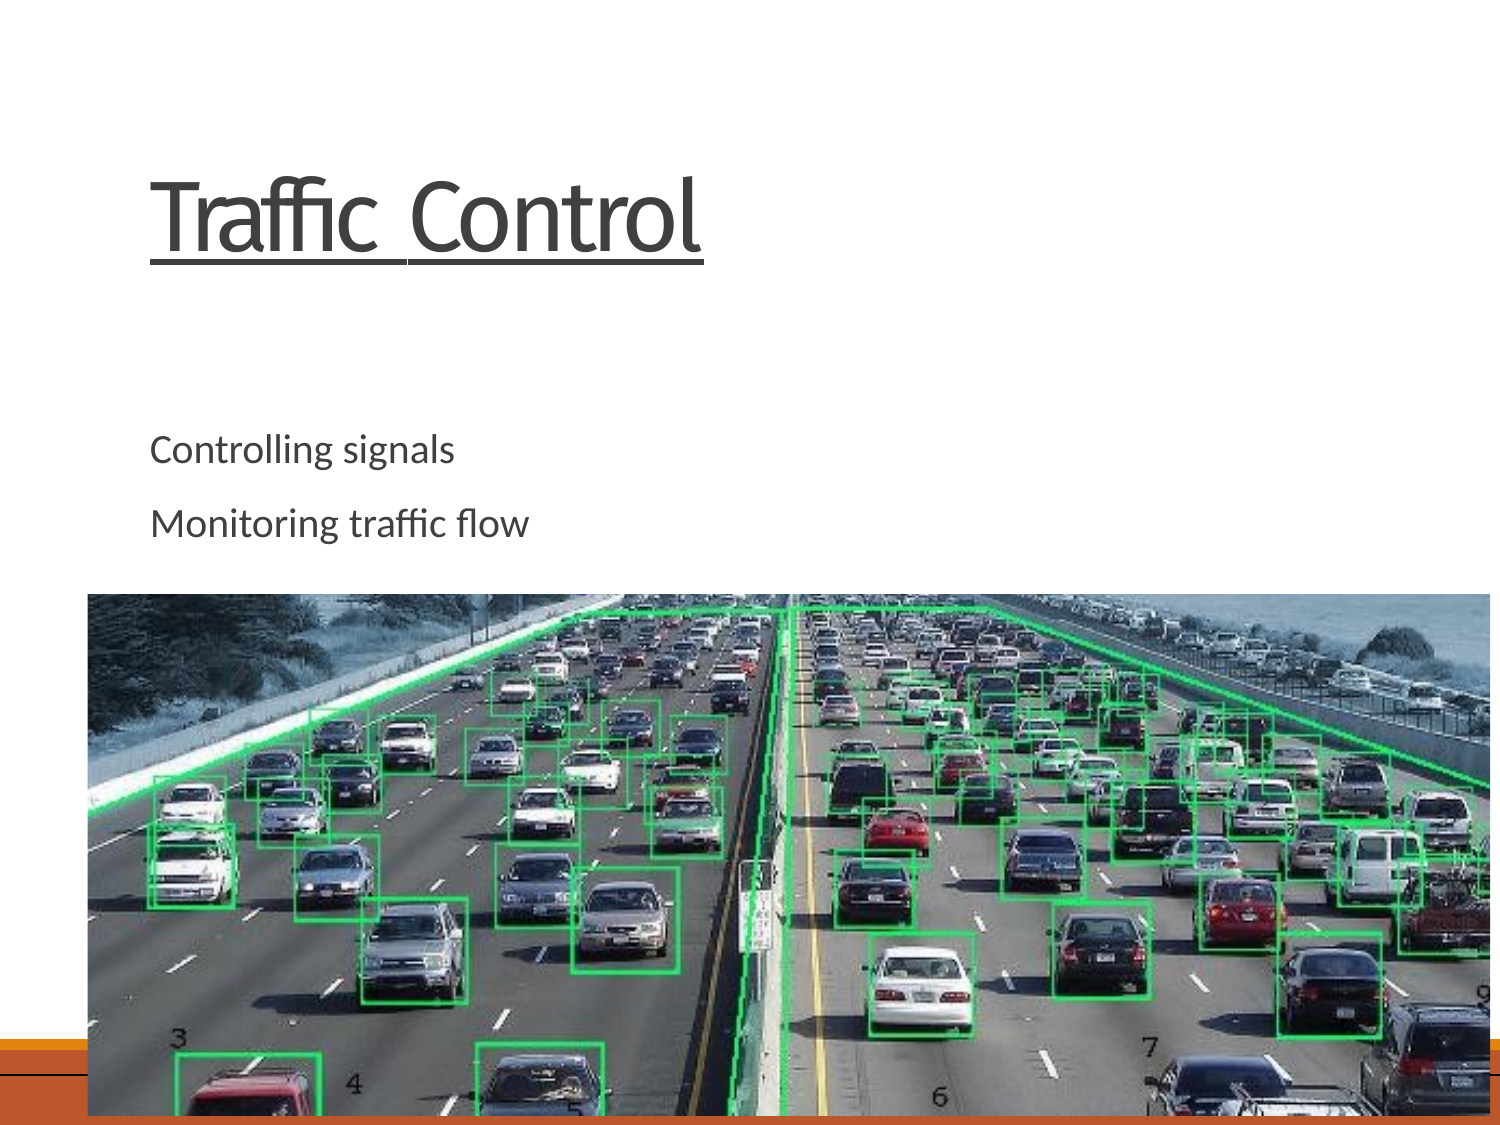

# Traffic Control
Controlling signals  Monitoring traffic flow